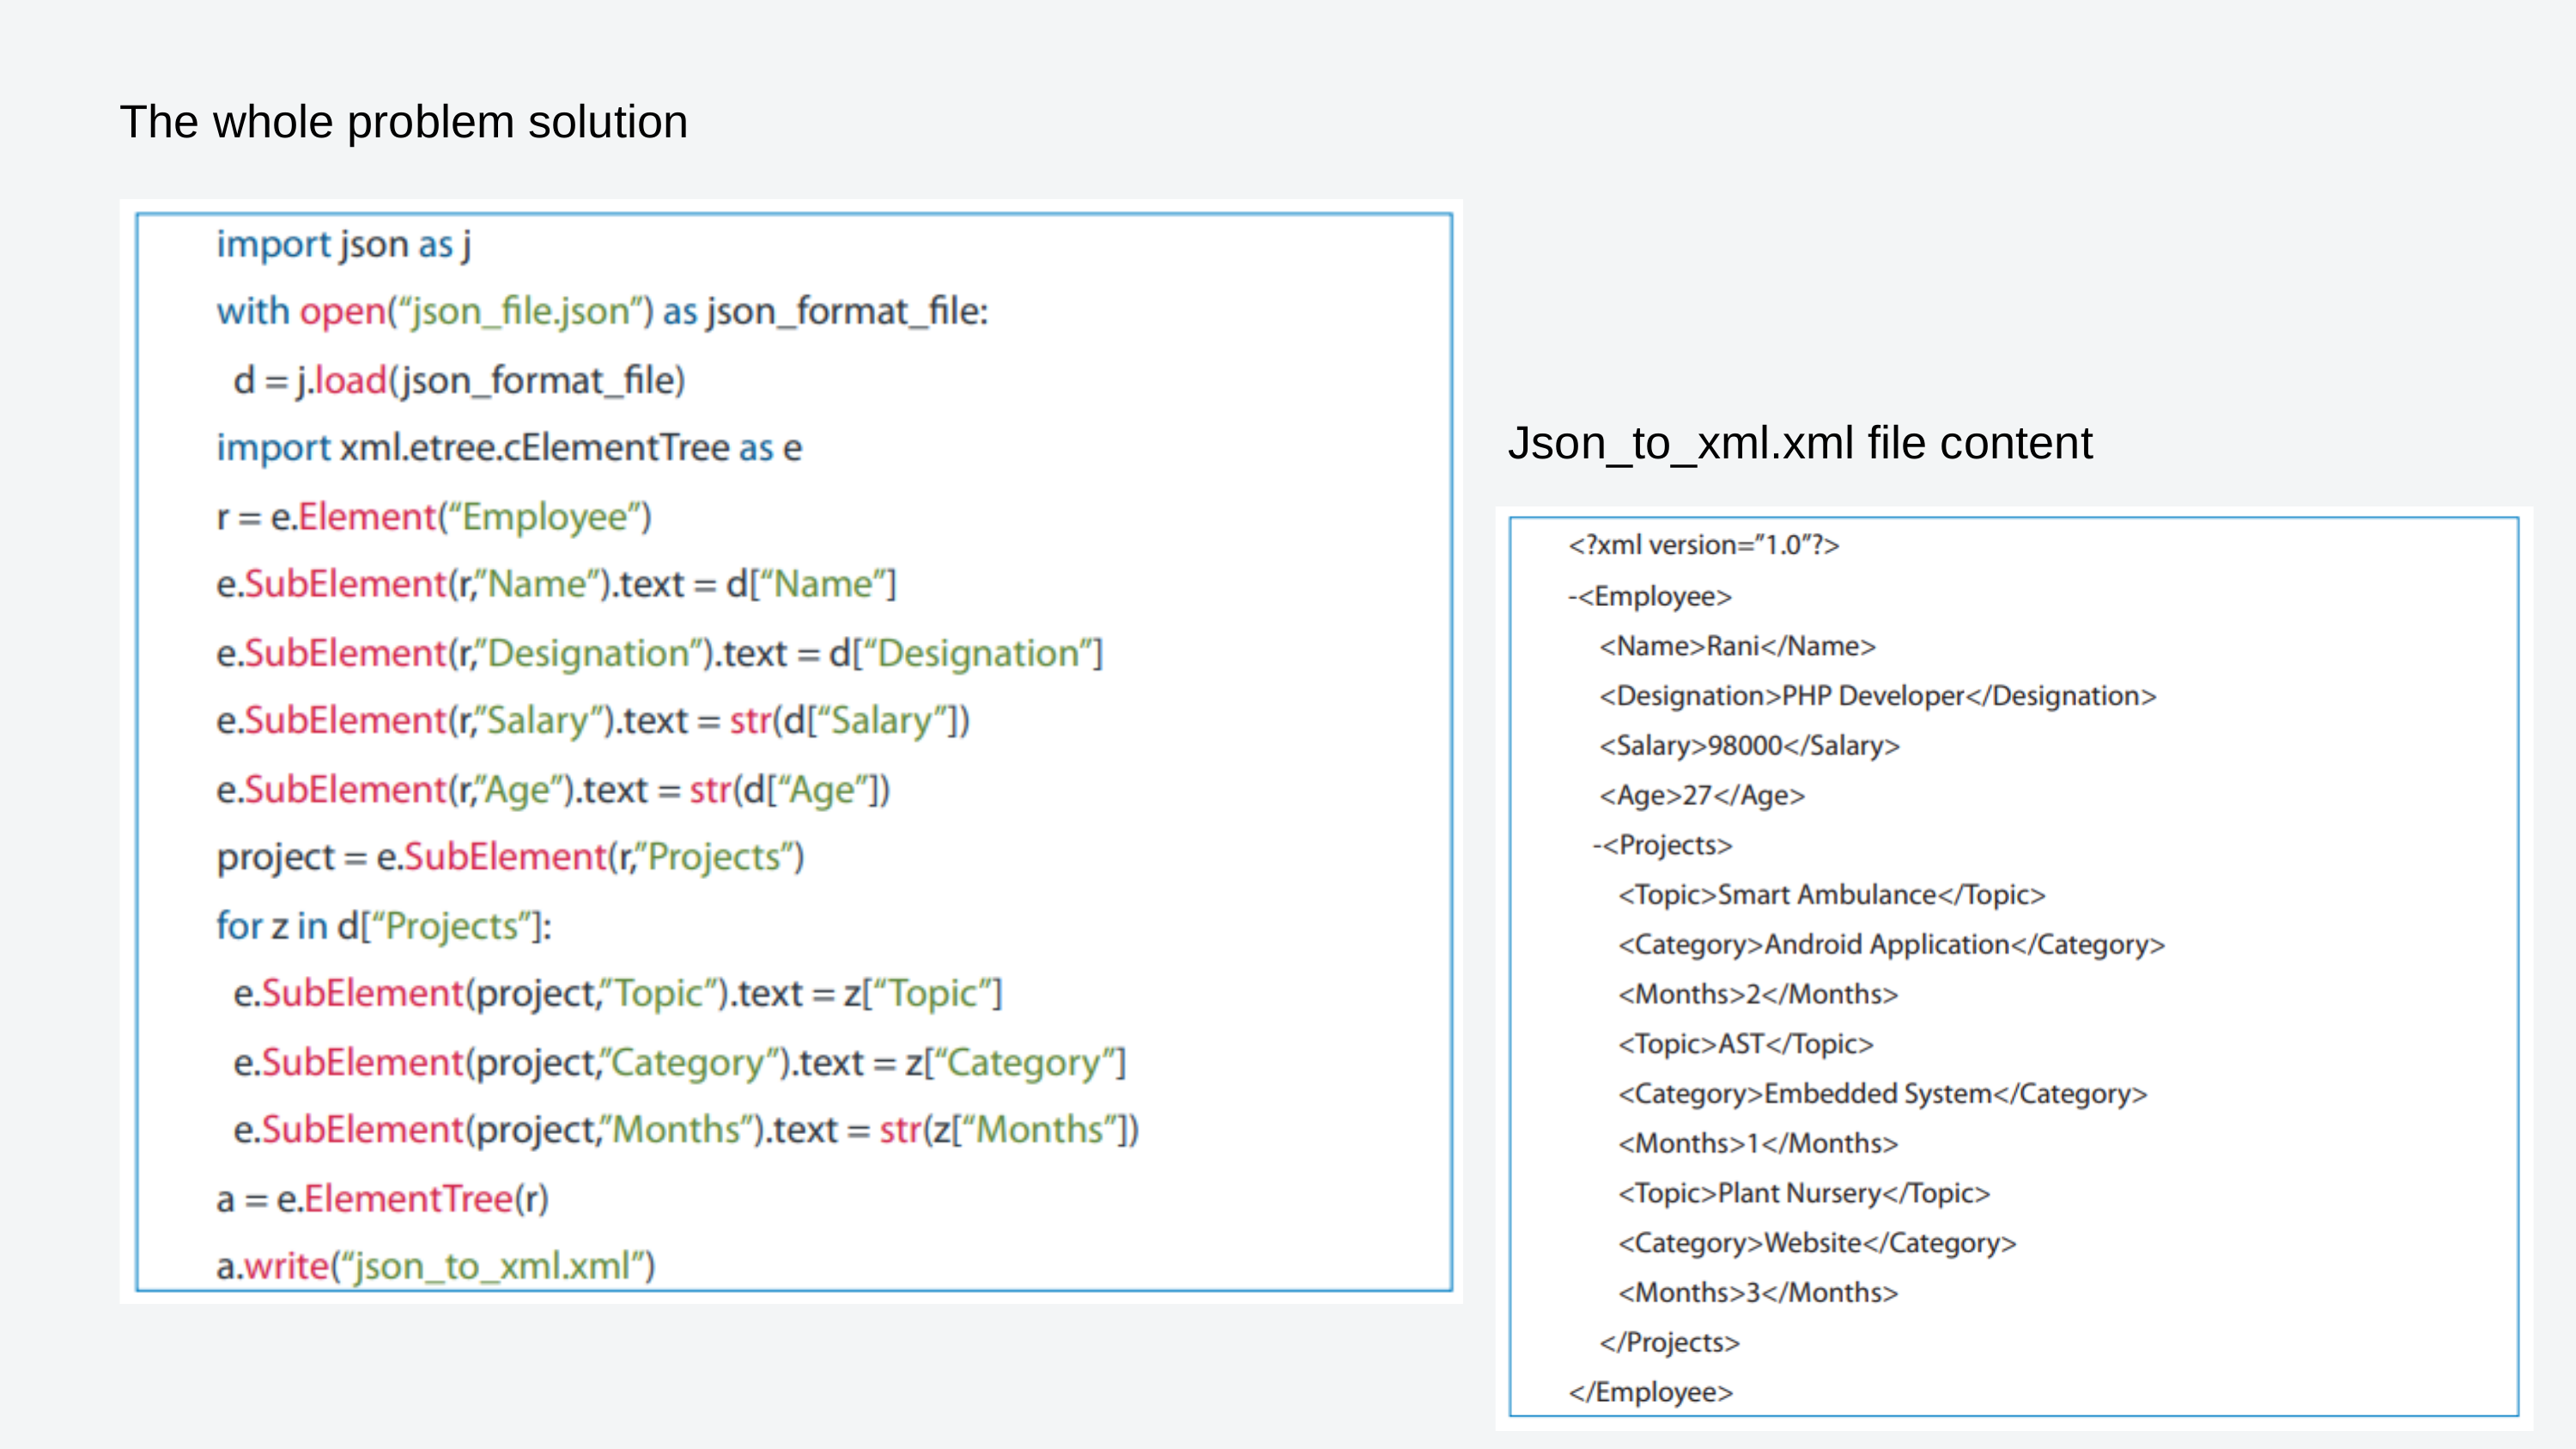

The whole problem solution

 Json_to_xml.xml file content